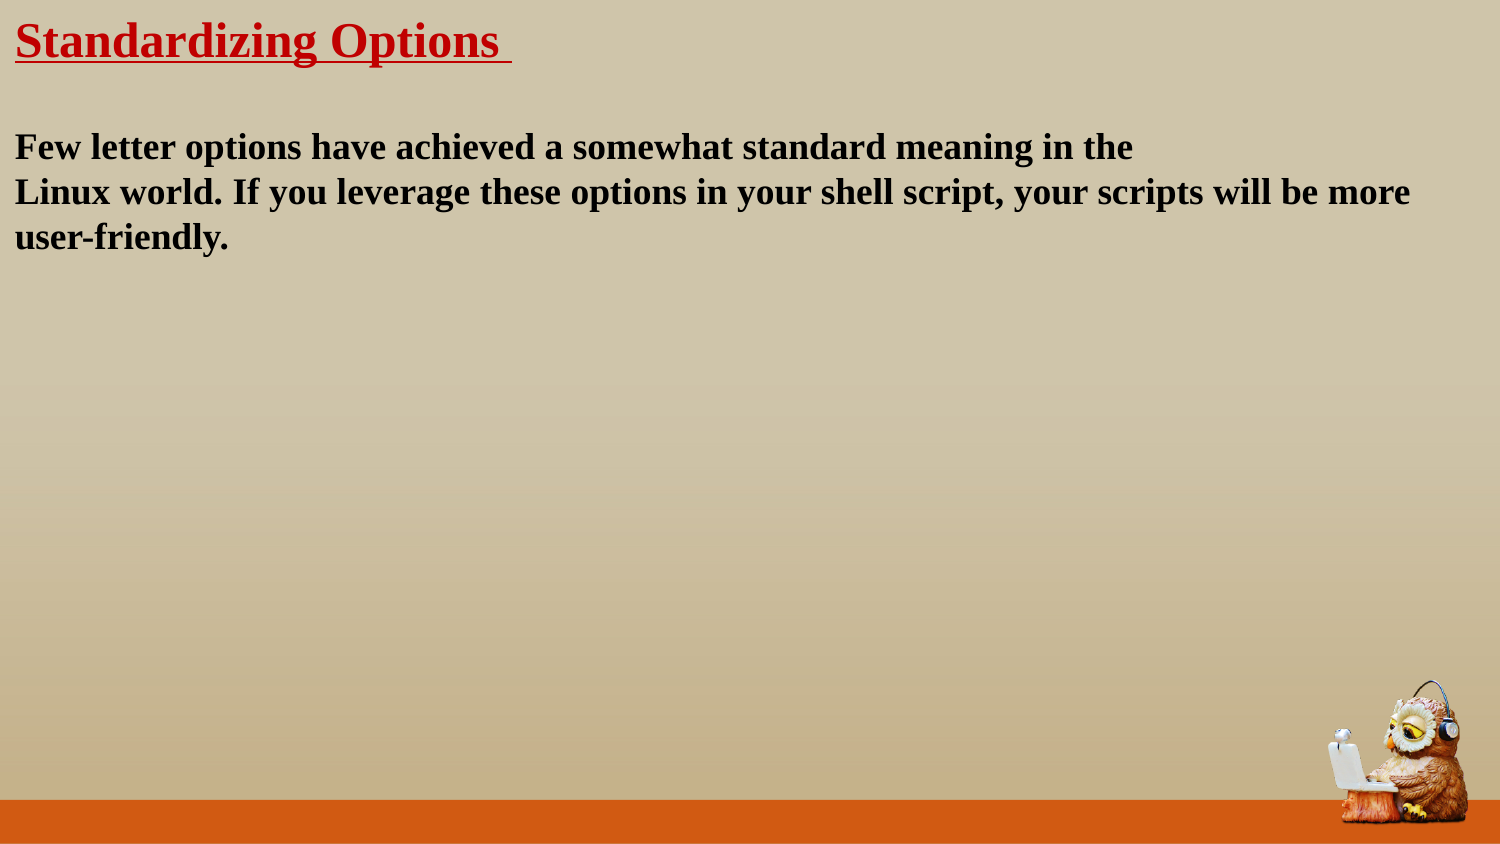

Standardizing Options
Few letter options have achieved a somewhat standard meaning in the
Linux world. If you leverage these options in your shell script, your scripts will be more
user-friendly.